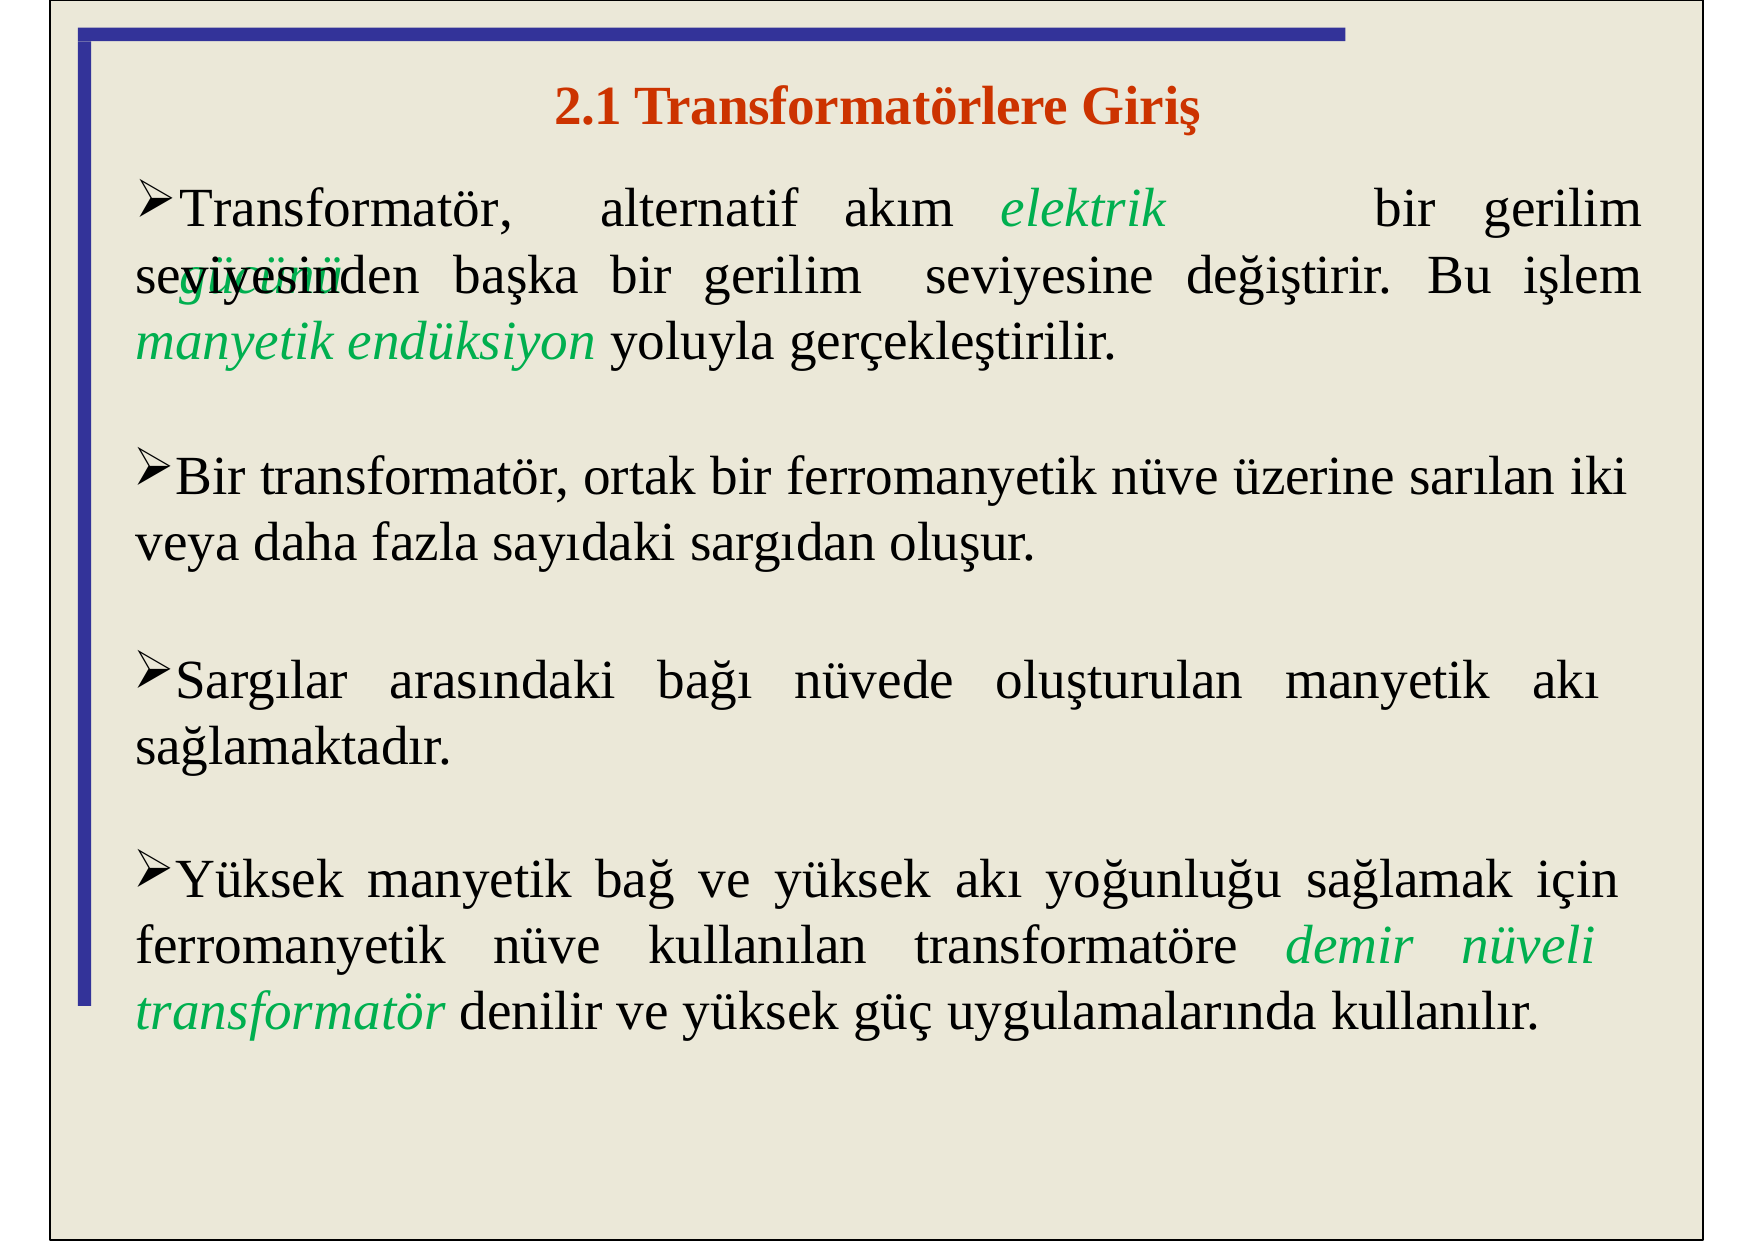

2.1 Transformatörlere Giriş
Transformatör,	alternatif	akım	elektrik	gücünü
bir	gerilim
seviyesinden	başka	bir	gerilim	seviyesine	değiştirir.	Bu	işlem
manyetik endüksiyon yoluyla gerçekleştirilir.

Bir transformatör, ortak bir ferromanyetik nüve üzerine sarılan iki  veya daha fazla sayıdaki sargıdan oluşur.

Sargılar arasındaki bağı nüvede oluşturulan manyetik akı  sağlamaktadır.

Yüksek manyetik bağ ve yüksek akı yoğunluğu sağlamak için  ferromanyetik nüve kullanılan transformatöre demir nüveli  transformatör denilir ve yüksek güç uygulamalarında kullanılır.